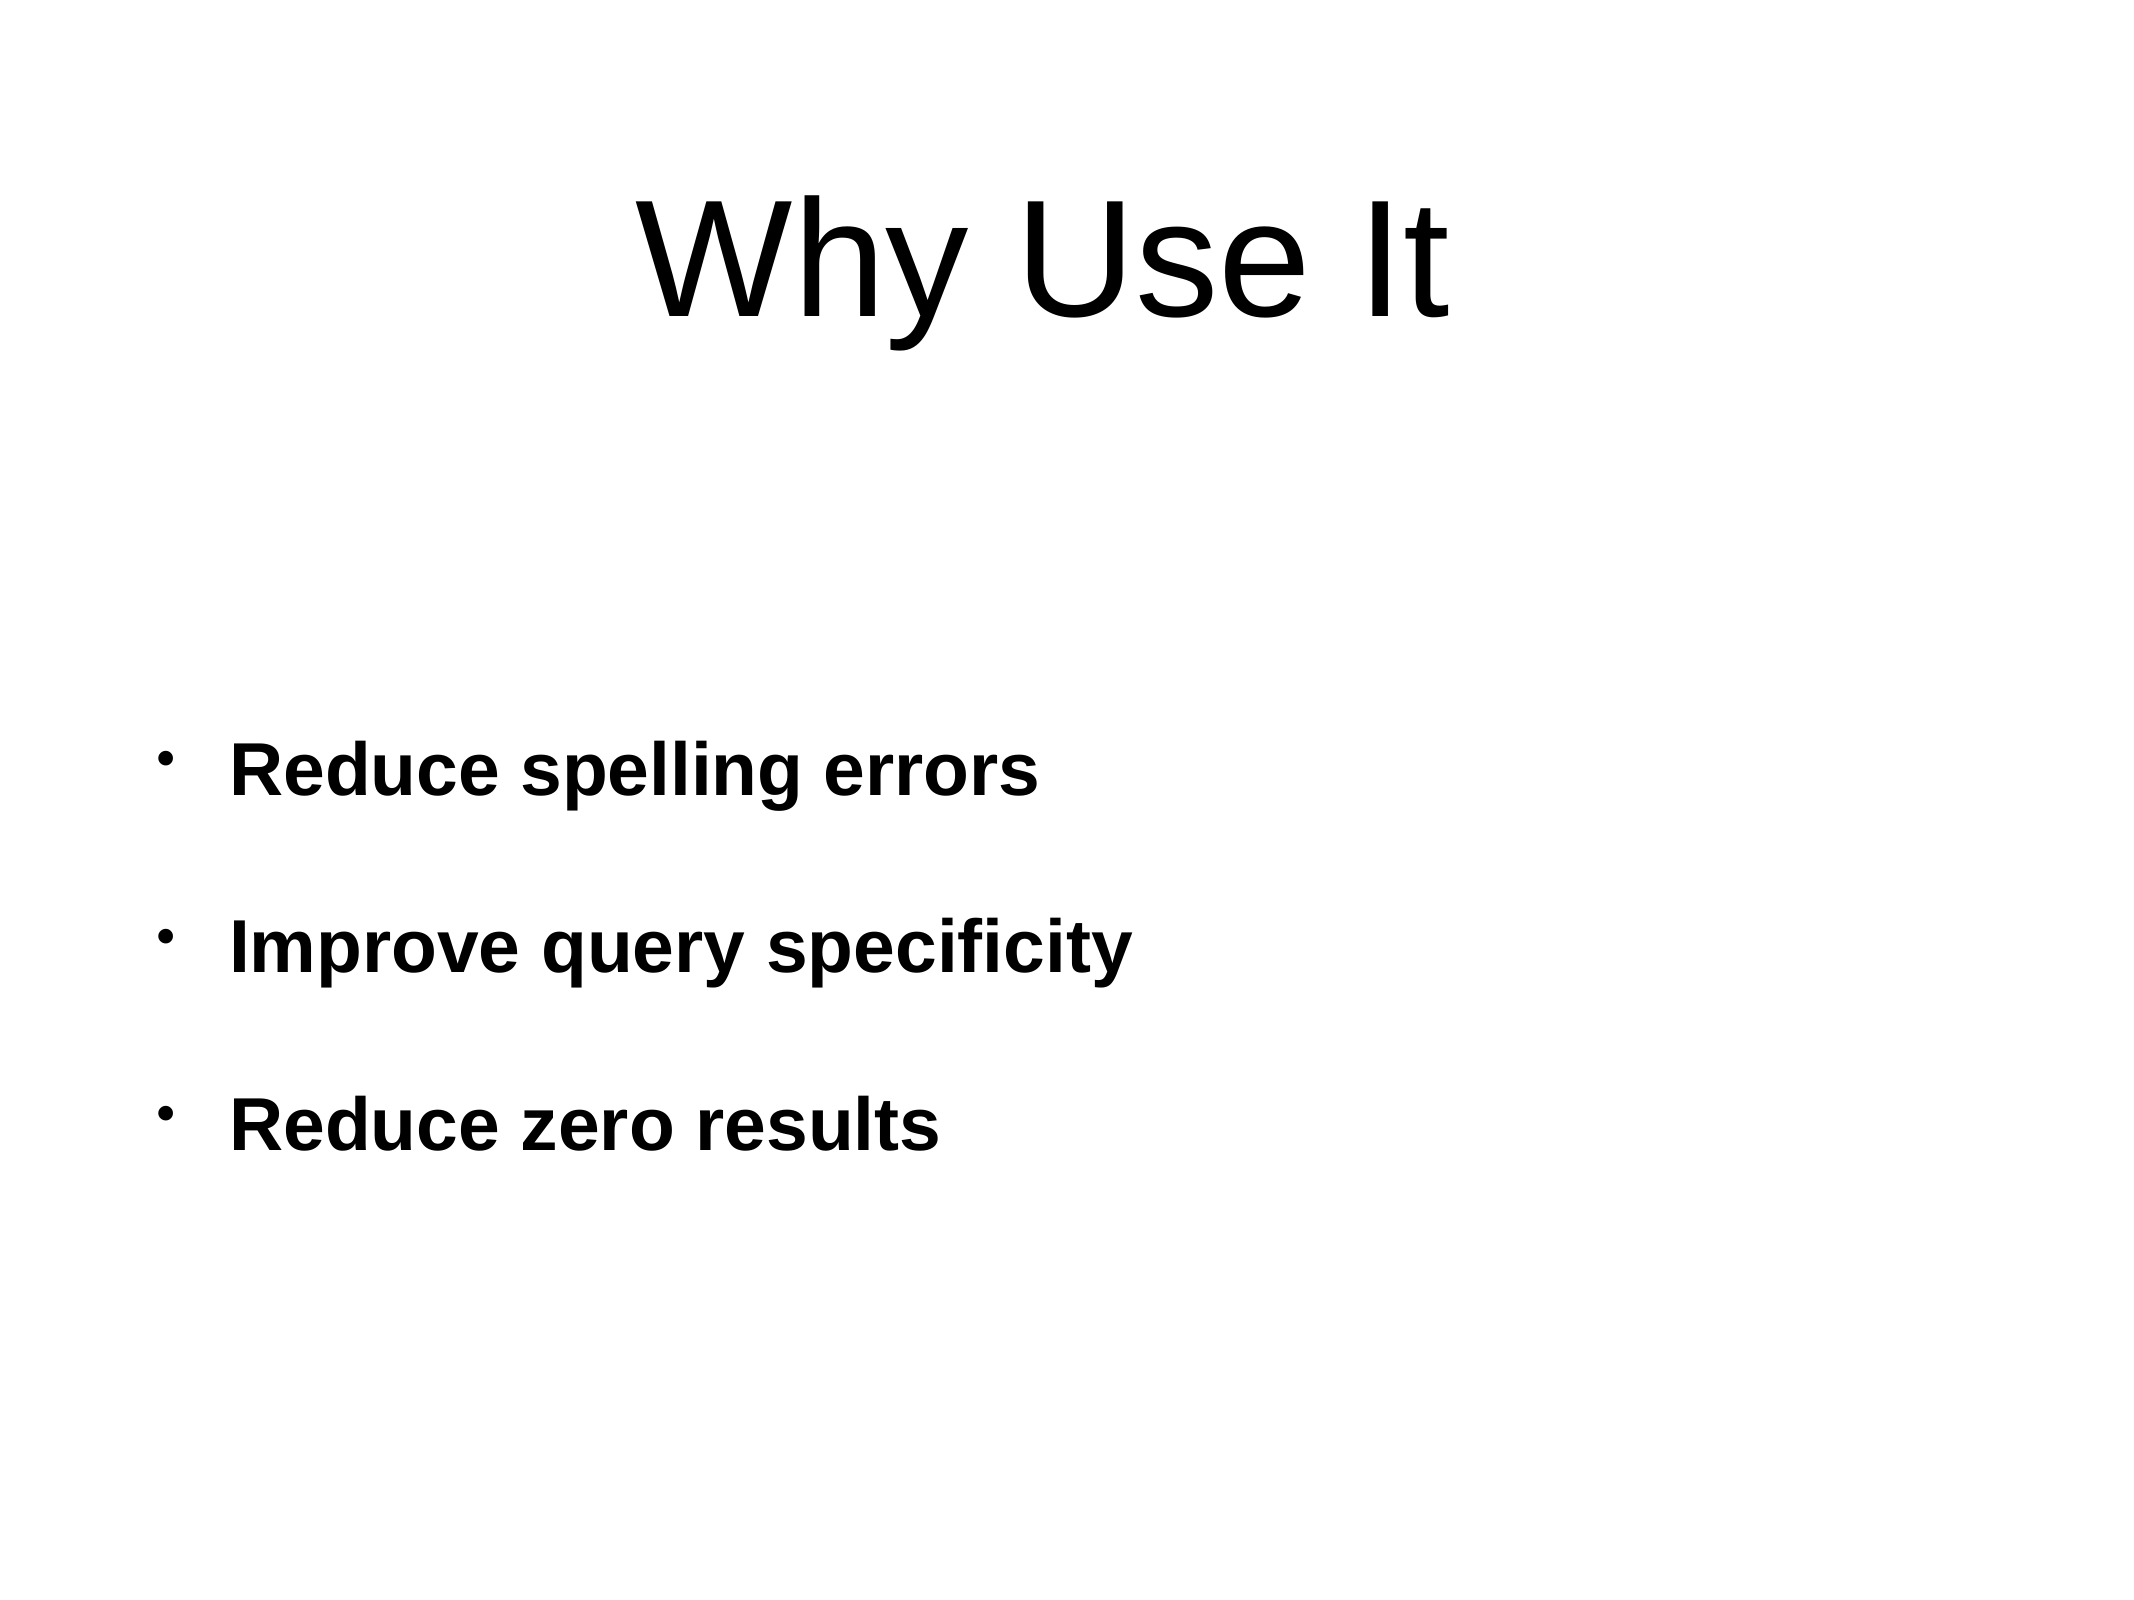

# Why Use It
Reduce spelling errors
Improve query specificity
Reduce zero results